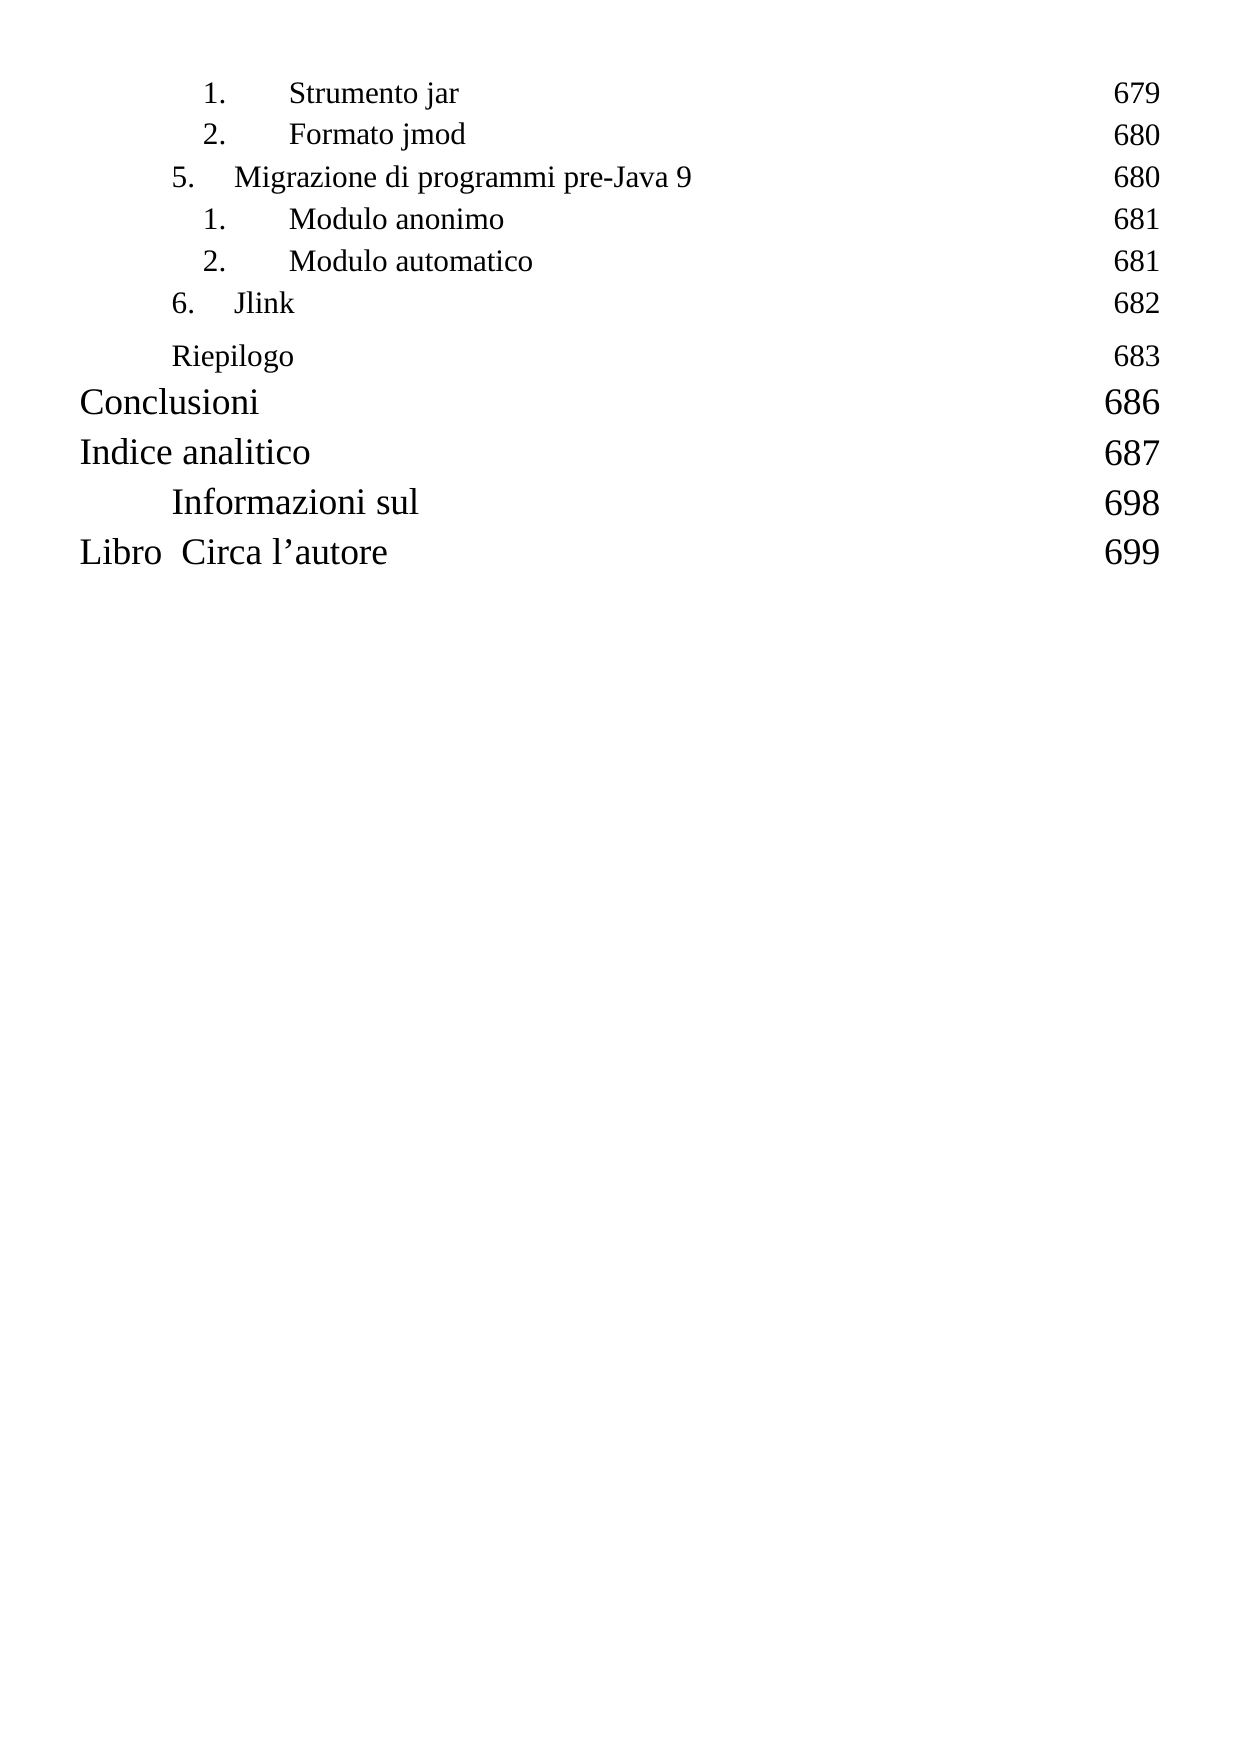

Strumento jar
Formato jmod
Migrazione di programmi pre-Java 9
Modulo anonimo
Modulo automatico
Jlink
Riepilogo  Conclusioni  Indice analitico
Informazioni sul Libro  Circa l’autore
679
680
680
681
681
682
683
686
687
698
699